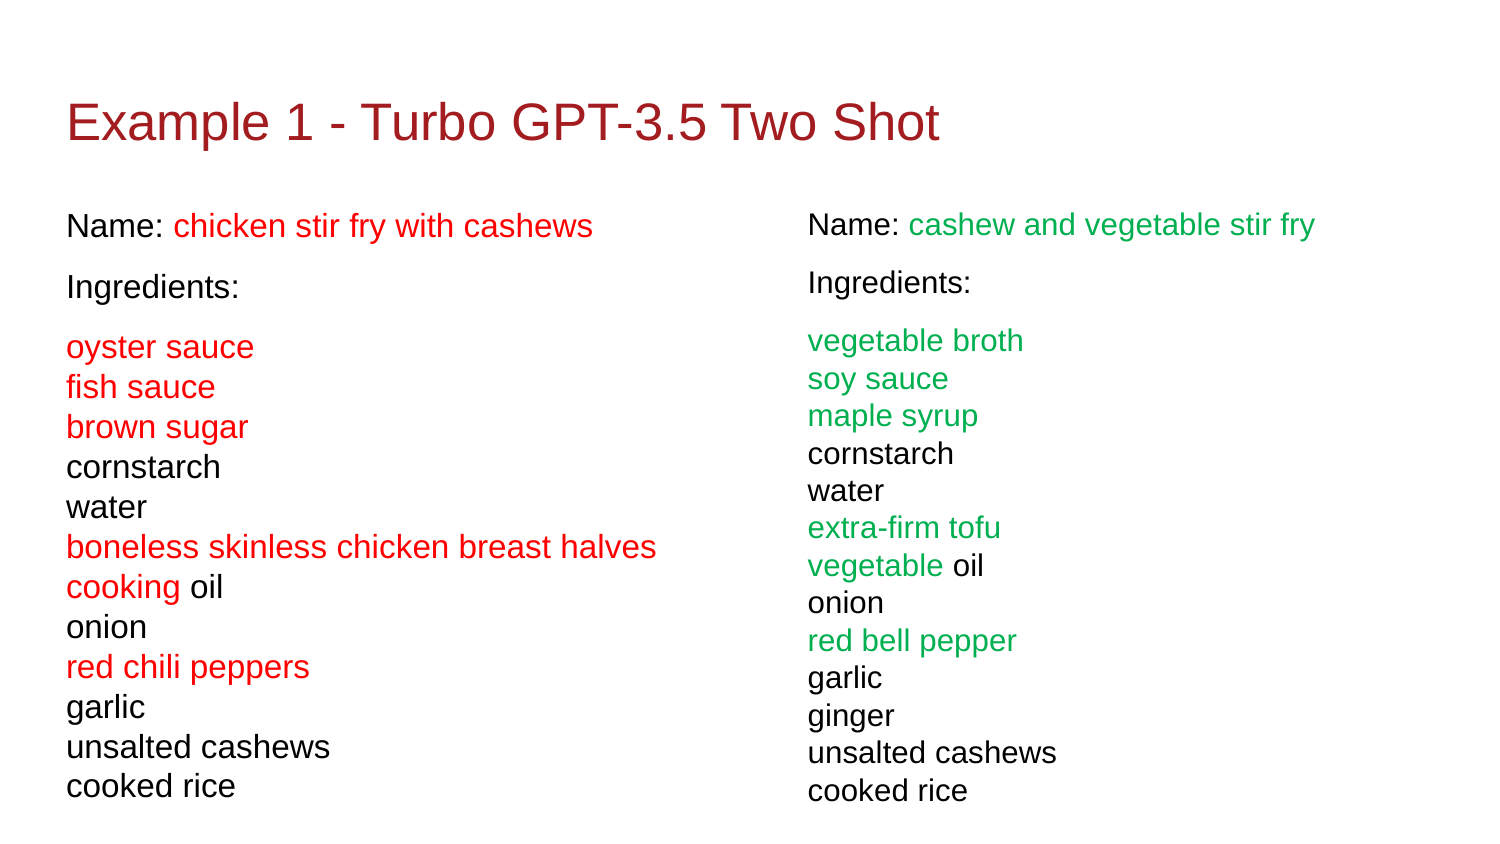

# Example 1 - Turbo GPT-3.5 Two Shot
Name: chicken stir fry with cashews
Ingredients:
oyster sauce
fish sauce
brown sugar
cornstarch
water
boneless skinless chicken breast halves
cooking oil
onion
red chili peppers
garlic
unsalted cashews
cooked rice
Name: cashew and vegetable stir fry
Ingredients:
vegetable broth
soy sauce
maple syrup
cornstarch
water
extra-firm tofu
vegetable oil
onion
red bell pepper
garlic
ginger
unsalted cashews
cooked rice